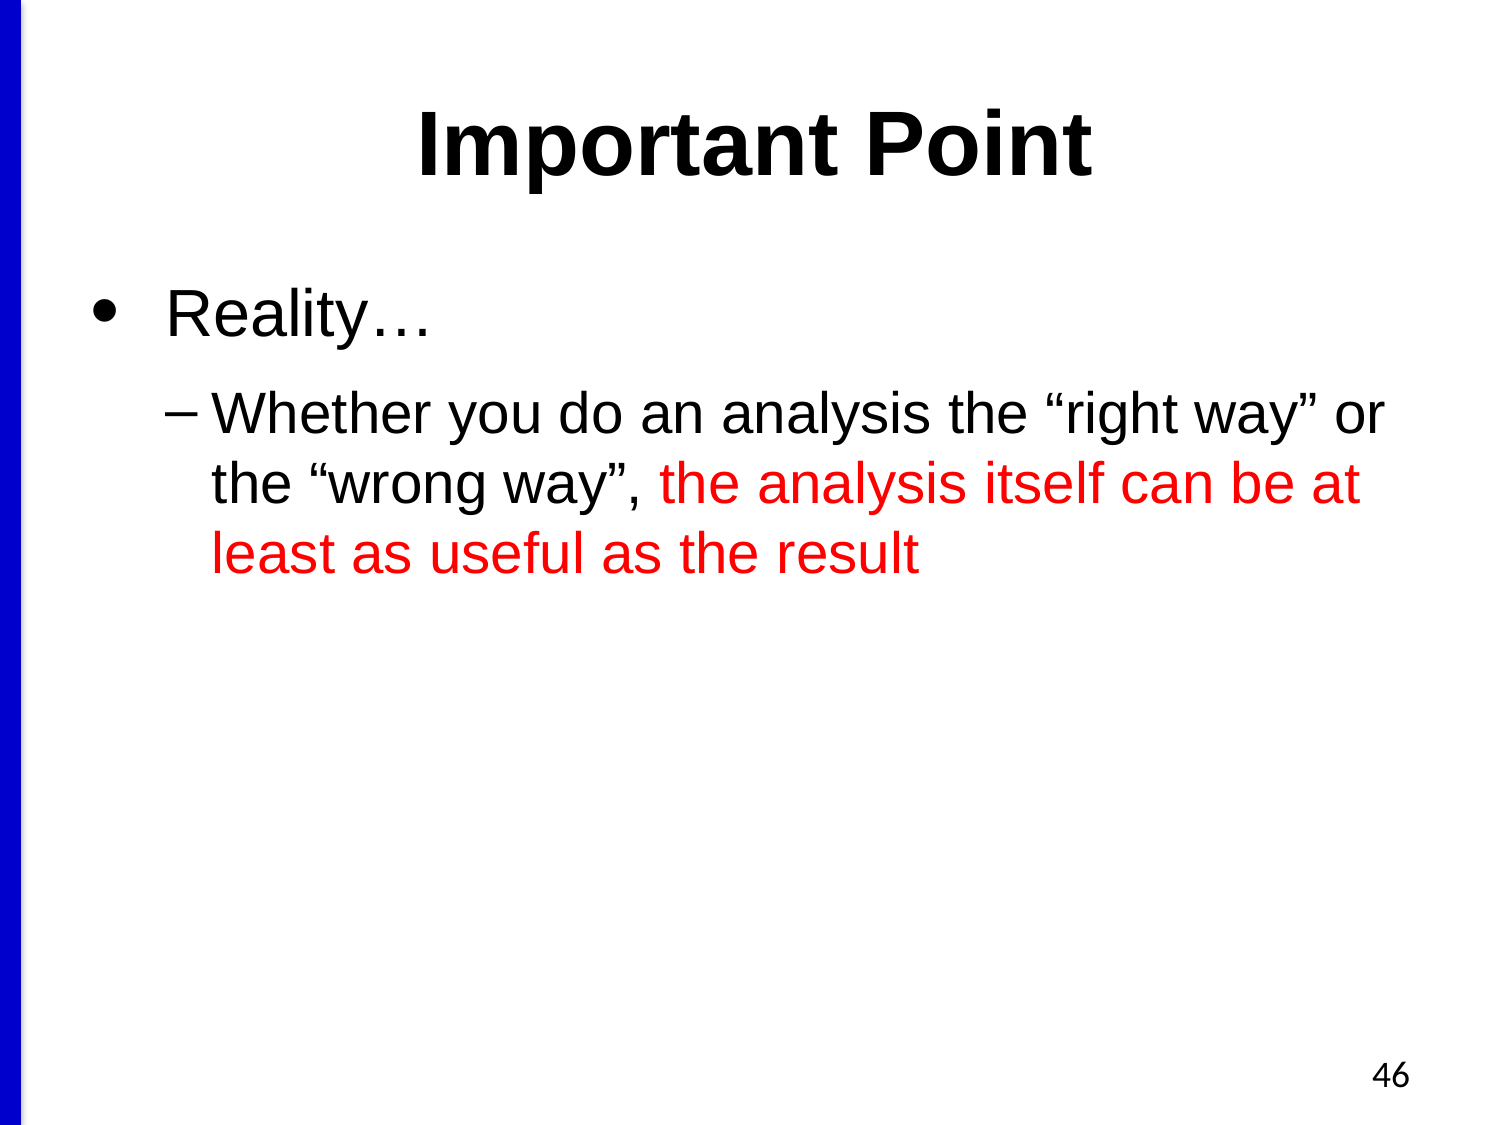

# Important Point
Reality…
Whether you do an analysis the “right way” or the “wrong way”, the analysis itself can be at least as useful as the result

46